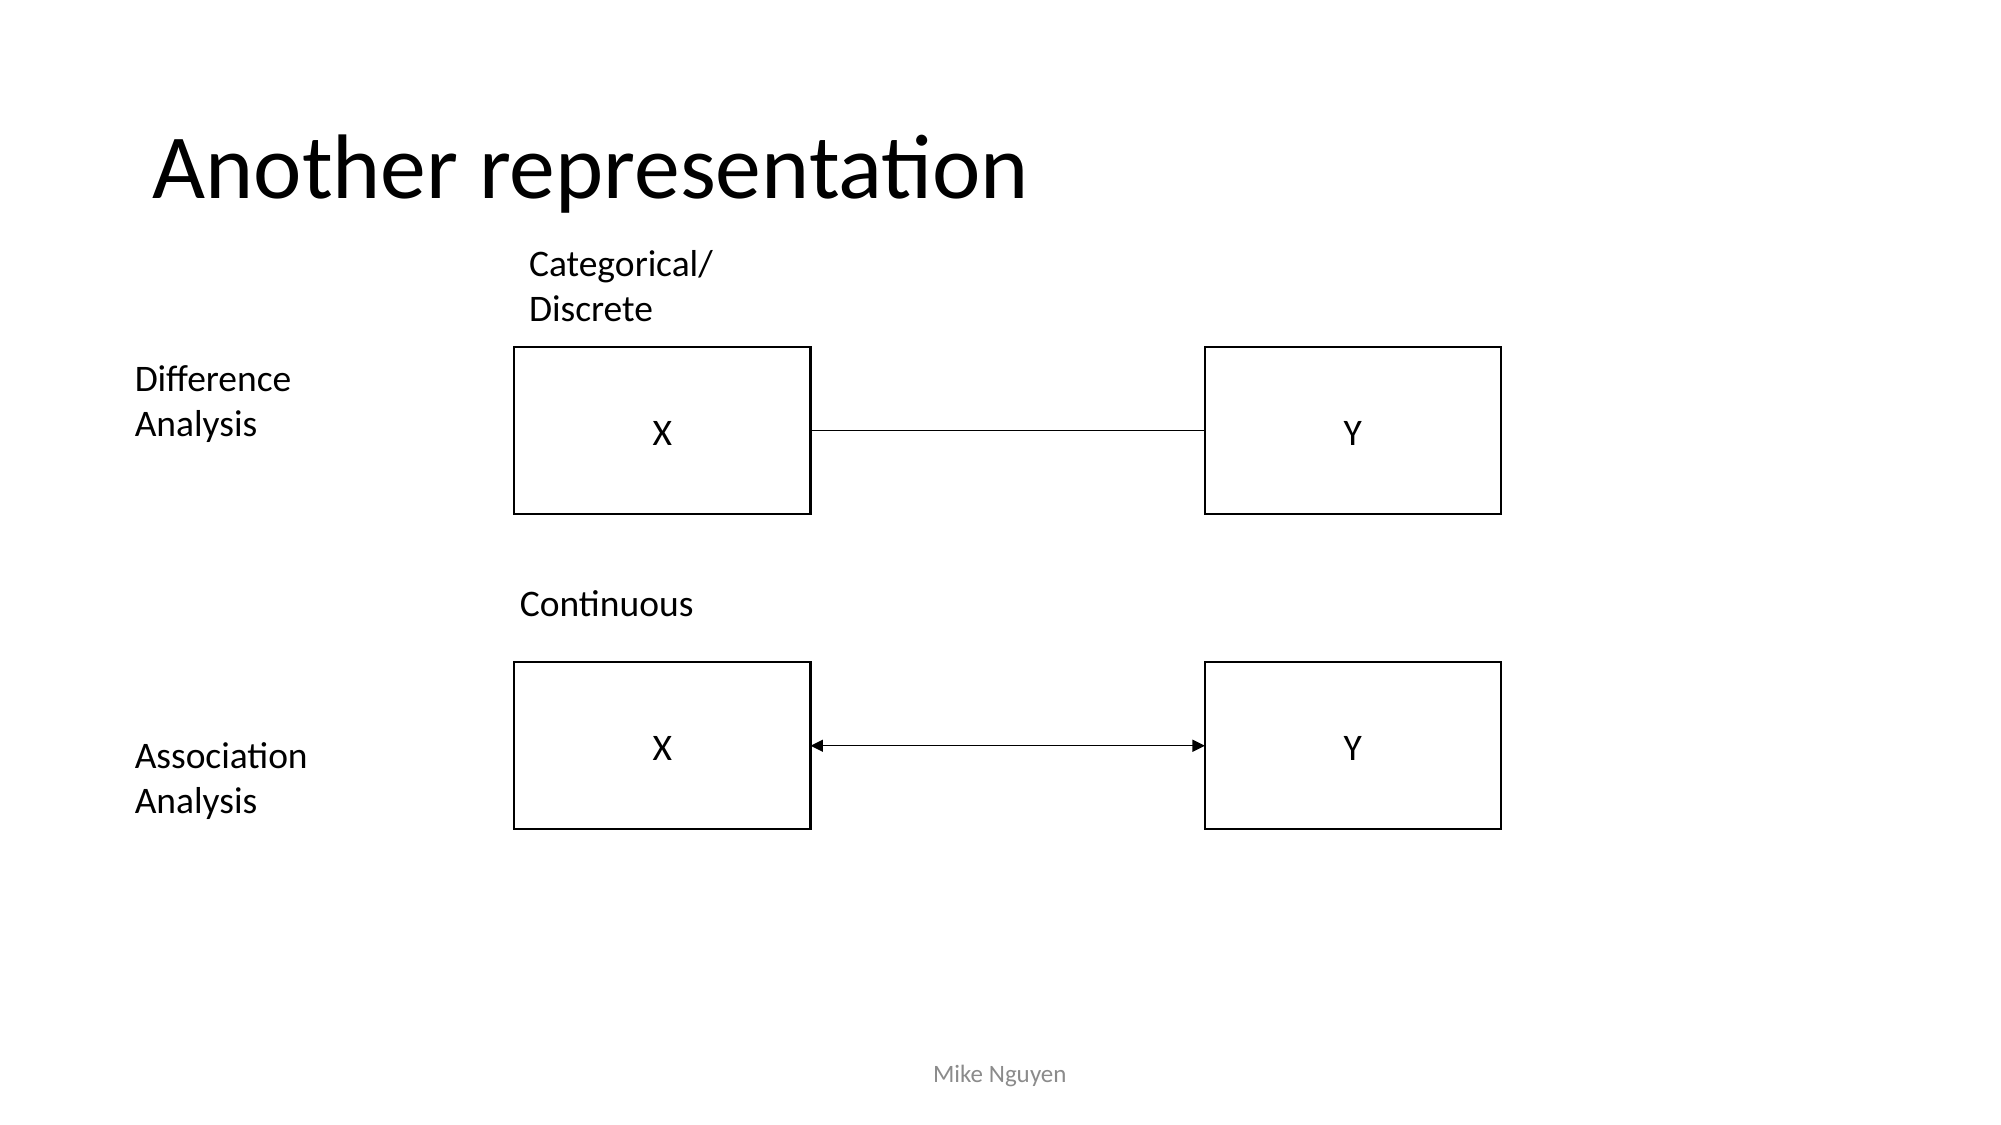

# Another representation
Categorical/
Discrete
Difference
Analysis
X
Y
Continuous
X
Y
Association
Analysis
Mike Nguyen